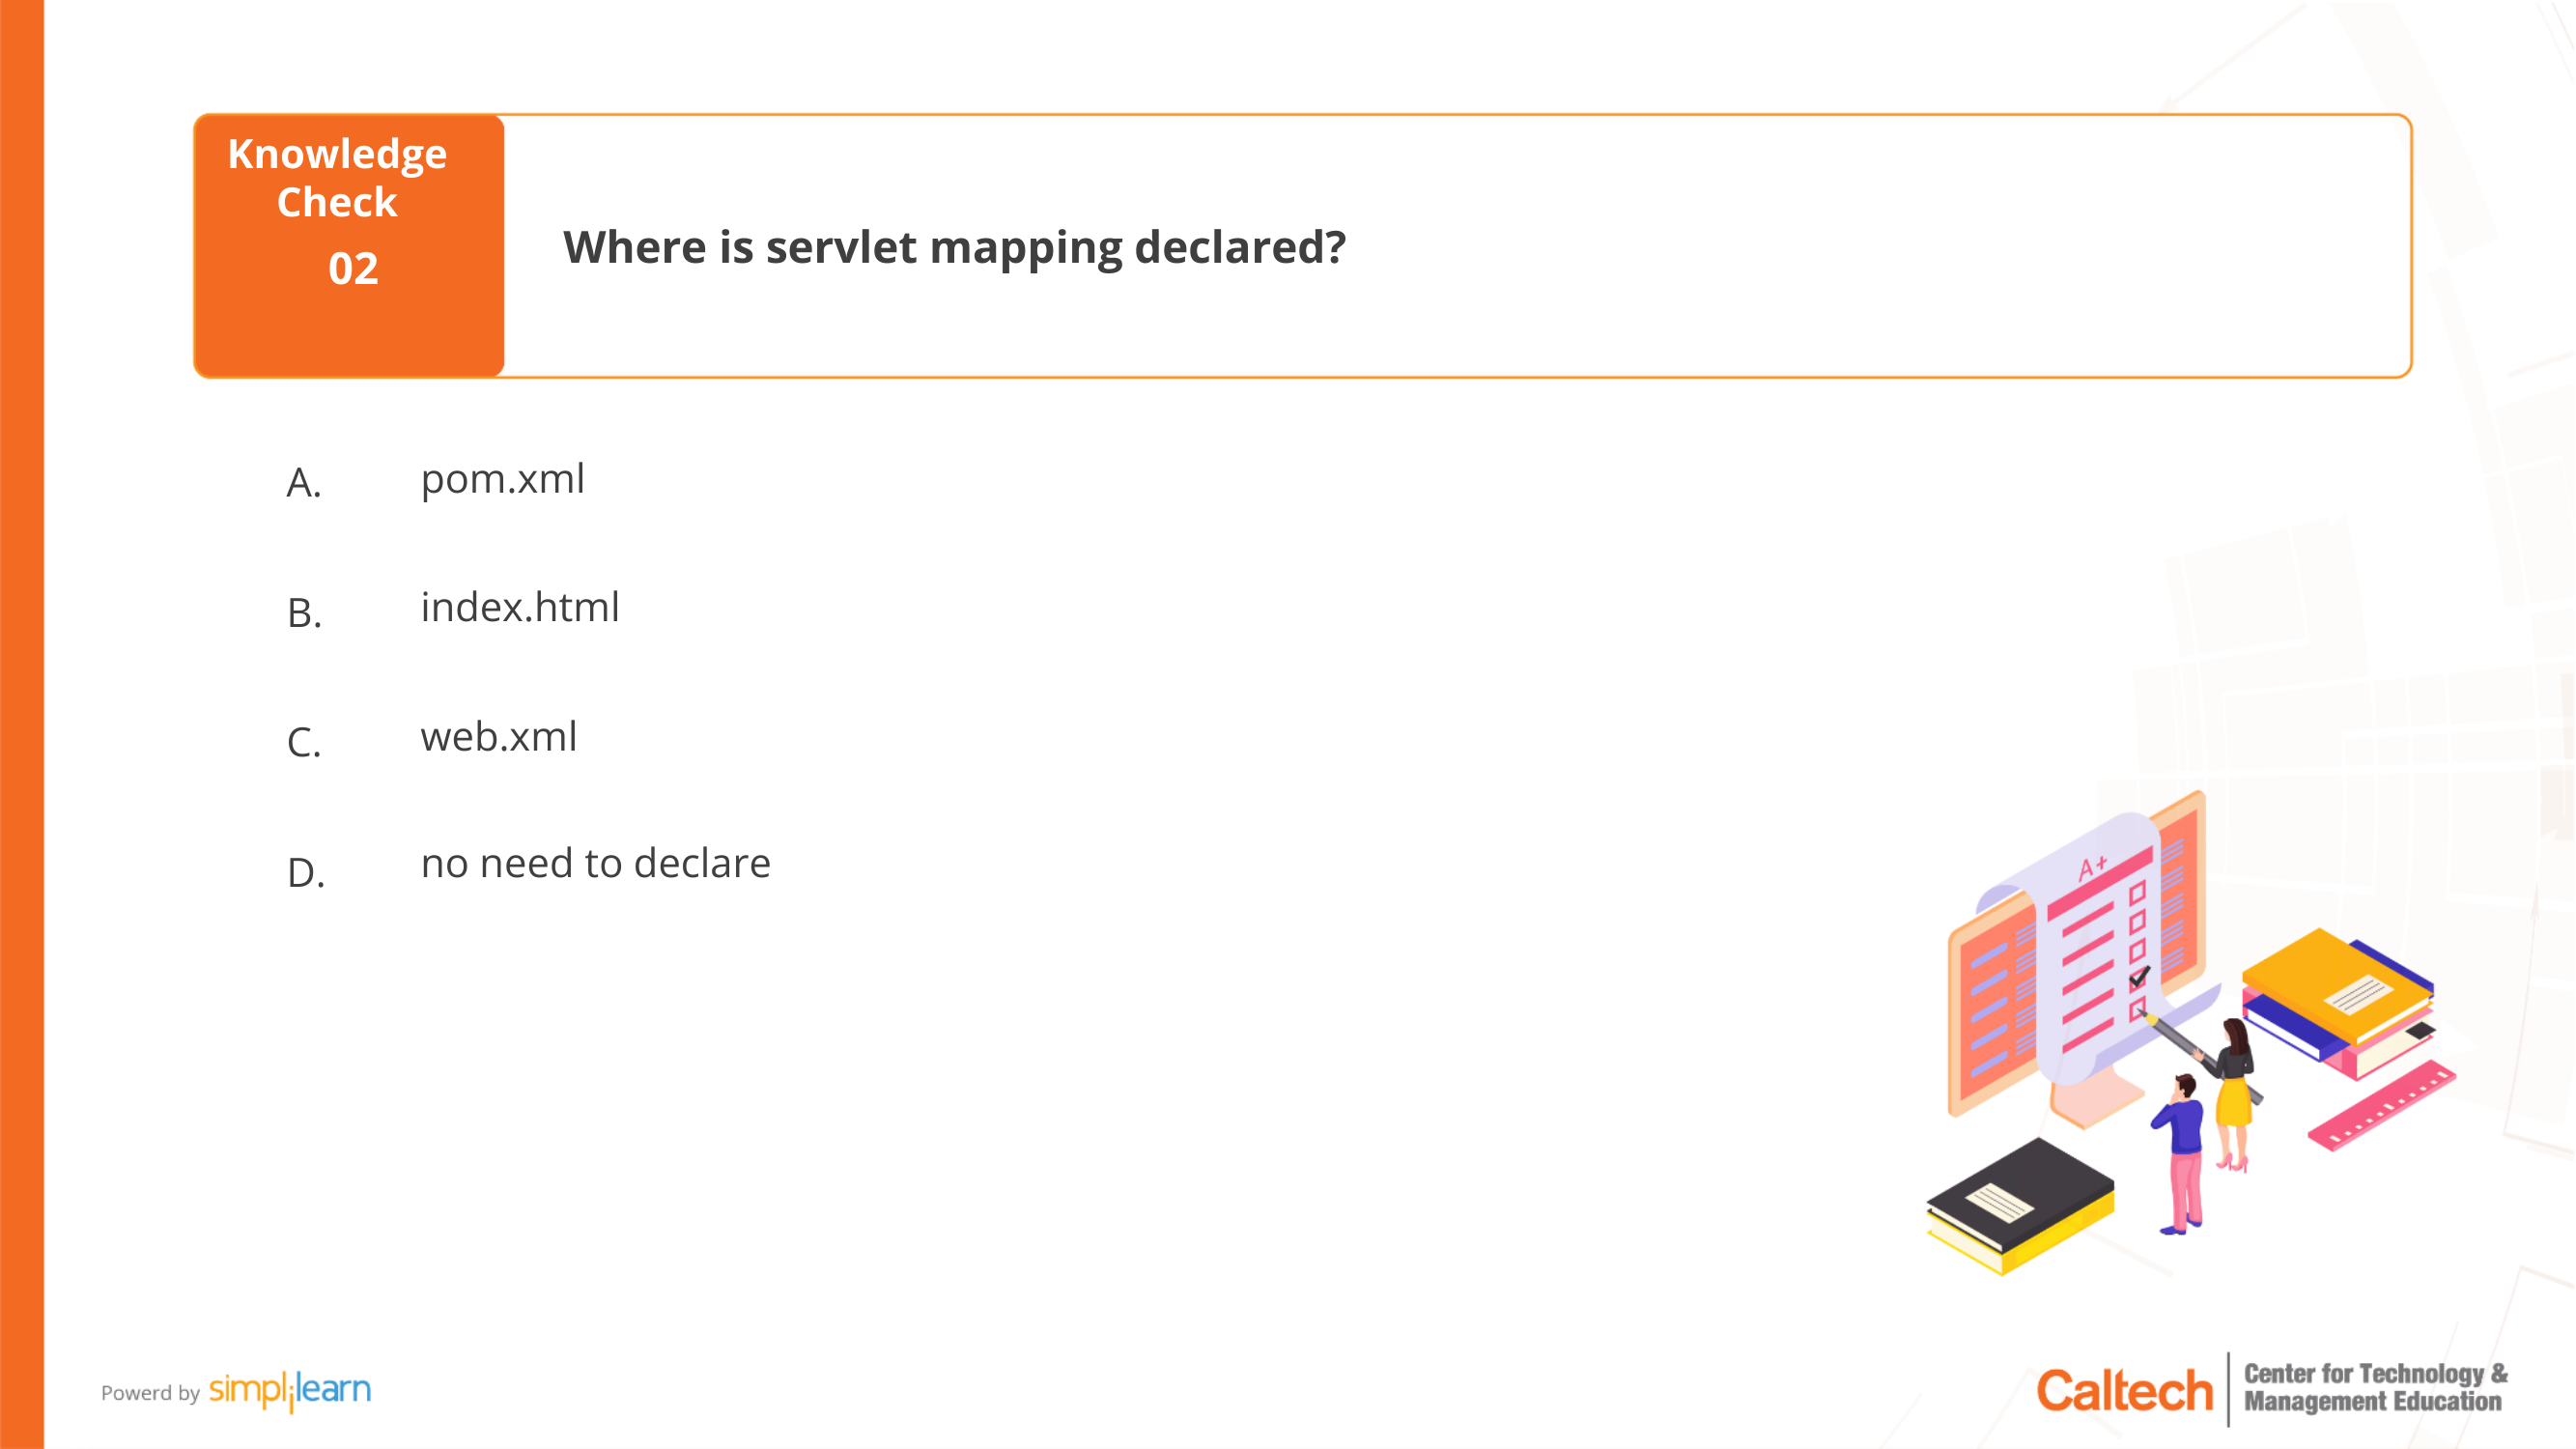

Where is servlet mapping declared?
02
pom.xml
index.html
web.xml
no need to declare